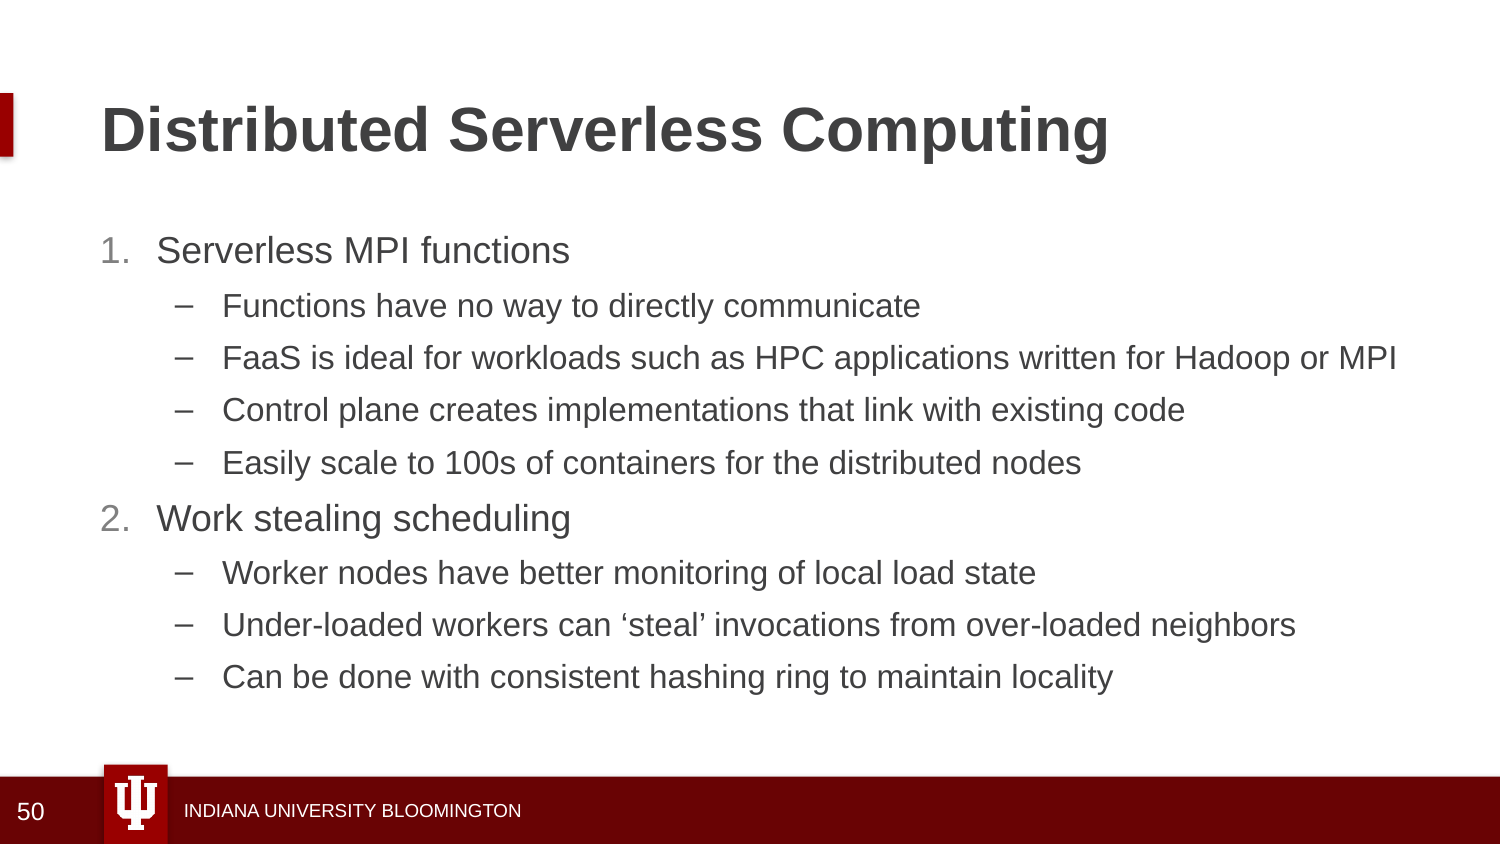

# Distributed Serverless Computing
Serverless MPI functions
Functions have no way to directly communicate
FaaS is ideal for workloads such as HPC applications written for Hadoop or MPI
Control plane creates implementations that link with existing code
Easily scale to 100s of containers for the distributed nodes
Work stealing scheduling
Worker nodes have better monitoring of local load state
Under-loaded workers can ‘steal’ invocations from over-loaded neighbors
Can be done with consistent hashing ring to maintain locality
50